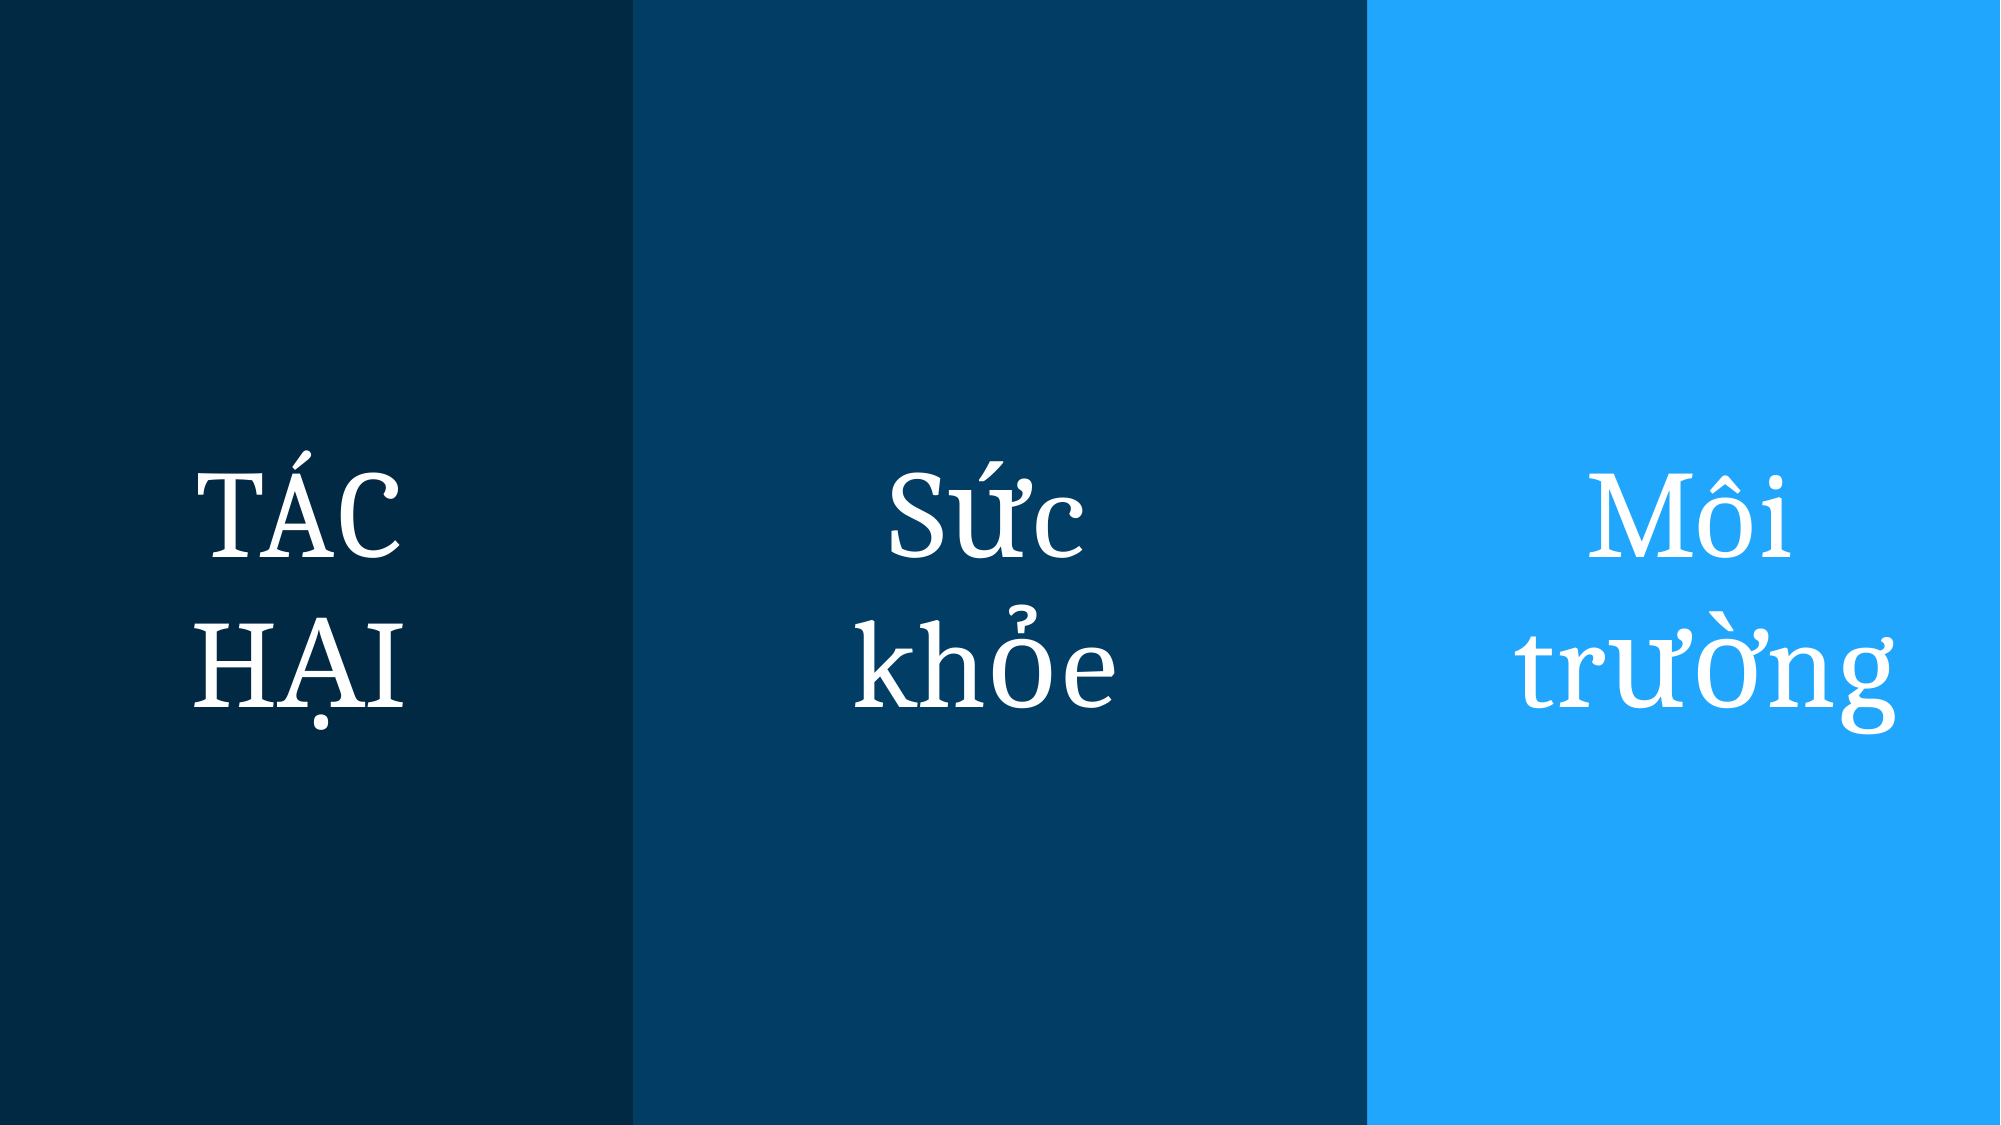

Màu giống cầu vòng
TÁC
HẠI
Sức
khỏe
Môi
trường